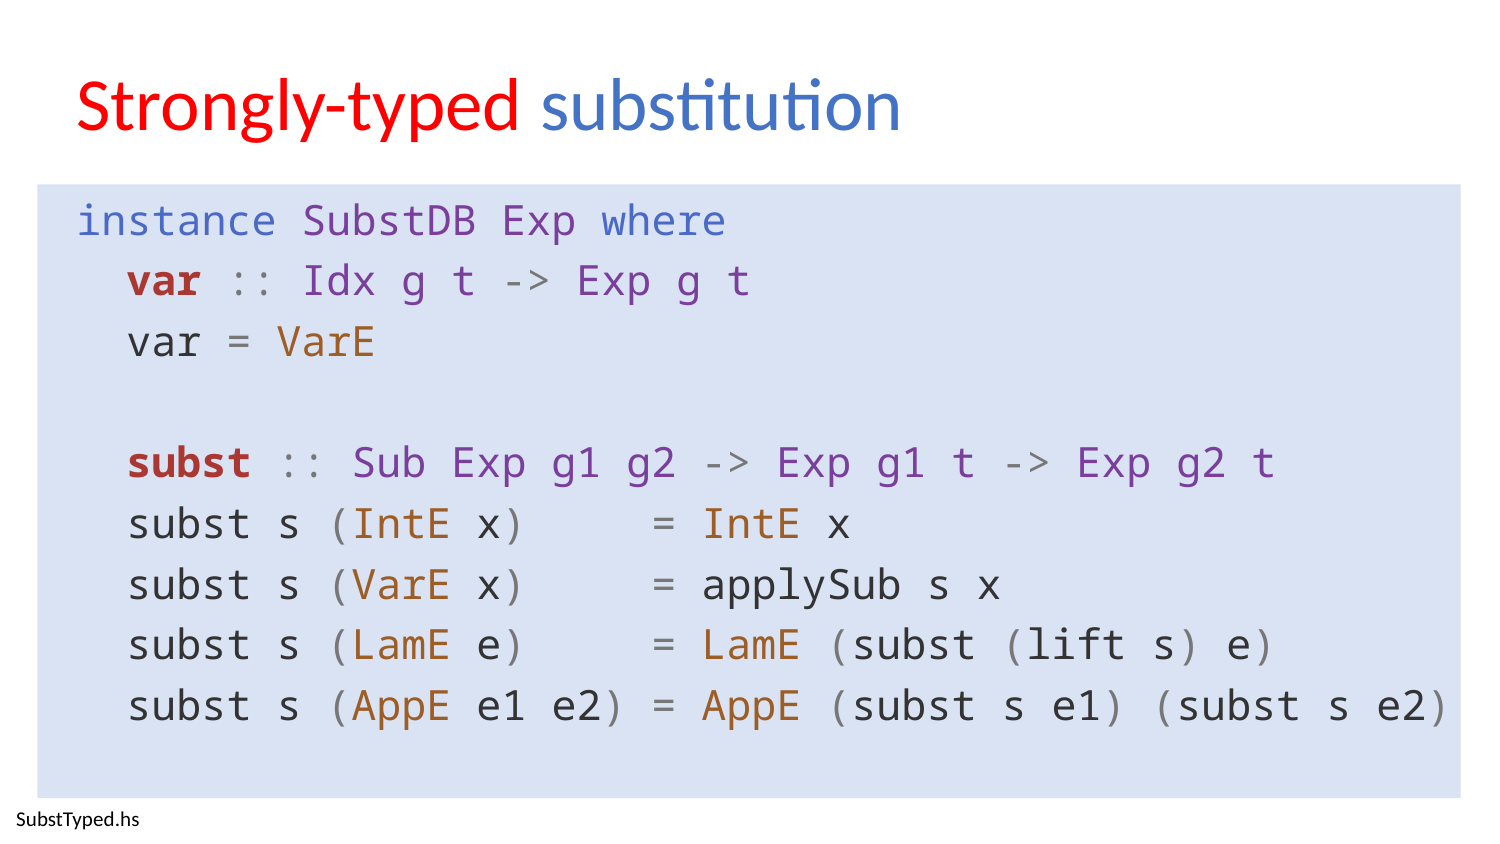

# Strongly-typed substitution

instance SubstDB Exp where
  var :: Idx g t -> Exp g t
  var = VarE

  subst :: Sub Exp g1 g2 -> Exp g1 t -> Exp g2 t
  subst s (IntE x)     = IntE x
  subst s (VarE x)     = applySub s x
  subst s (LamE e)     = LamE (subst (lift s) e)
  subst s (AppE e1 e2) = AppE (subst s e1) (subst s e2)

SubstTyped.hs